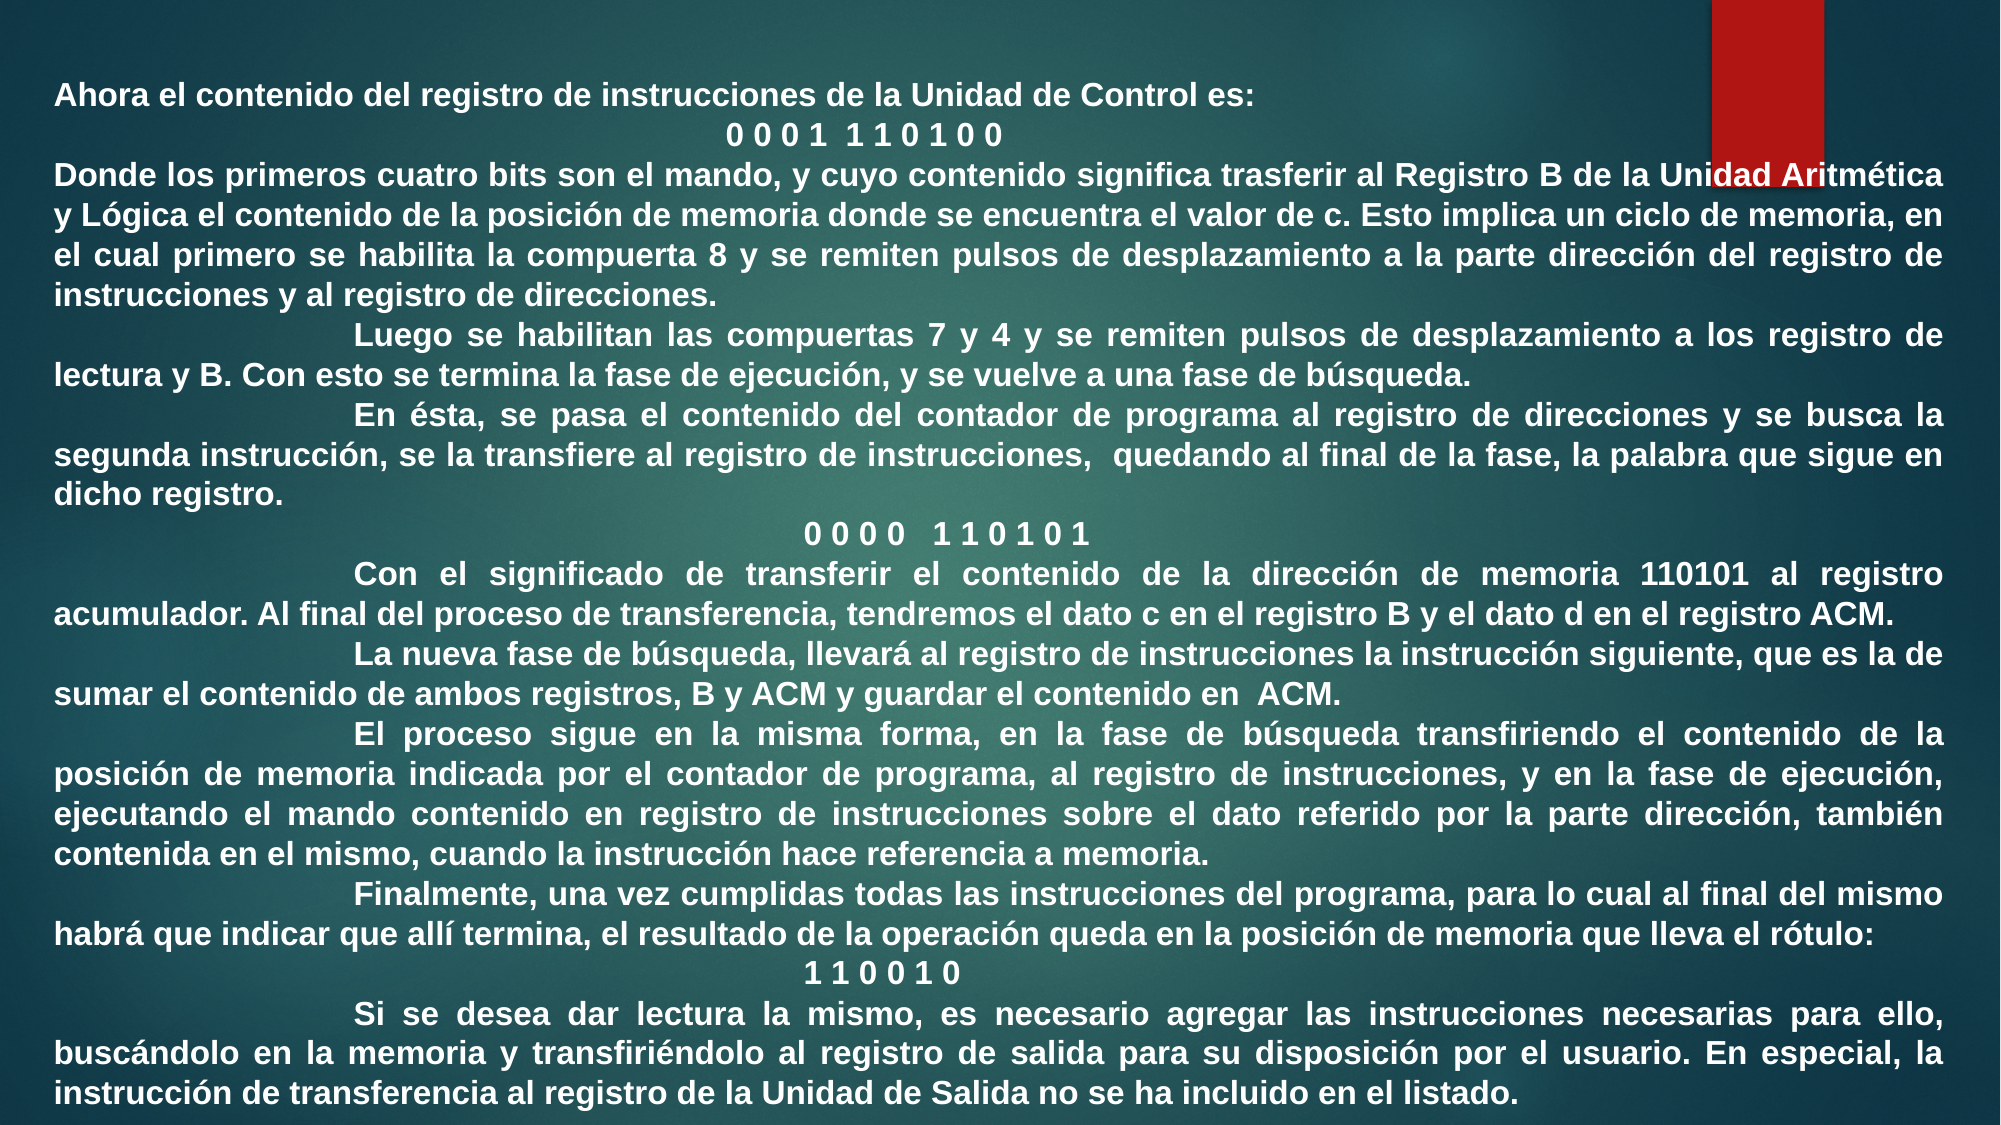

Ahora el contenido del registro de instrucciones de la Unidad de Control es:
			                        0 0 0 1  1 1 0 1 0 0
Donde los primeros cuatro bits son el mando, y cuyo contenido significa trasferir al Registro B de la Unidad Aritmética y Lógica el contenido de la posición de memoria donde se encuentra el valor de c. Esto implica un ciclo de memoria, en el cual primero se habilita la compuerta 8 y se remiten pulsos de desplazamiento a la parte dirección del registro de instrucciones y al registro de direcciones.
		Luego se habilitan las compuertas 7 y 4 y se remiten pulsos de desplazamiento a los registro de lectura y B. Con esto se termina la fase de ejecución, y se vuelve a una fase de búsqueda.
		En ésta, se pasa el contenido del contador de programa al registro de direcciones y se busca la segunda instrucción, se la transfiere al registro de instrucciones,  quedando al final de la fase, la palabra que sigue en dicho registro.
					0 0 0 0   1 1 0 1 0 1
		Con el significado de transferir el contenido de la dirección de memoria 110101 al registro acumulador. Al final del proceso de transferencia, tendremos el dato c en el registro B y el dato d en el registro ACM.
		La nueva fase de búsqueda, llevará al registro de instrucciones la instrucción siguiente, que es la de sumar el contenido de ambos registros, B y ACM y guardar el contenido en  ACM.
		El proceso sigue en la misma forma, en la fase de búsqueda transfiriendo el contenido de la posición de memoria indicada por el contador de programa, al registro de instrucciones, y en la fase de ejecución, ejecutando el mando contenido en registro de instrucciones sobre el dato referido por la parte dirección, también contenida en el mismo, cuando la instrucción hace referencia a memoria.
		Finalmente, una vez cumplidas todas las instrucciones del programa, para lo cual al final del mismo habrá que indicar que allí termina, el resultado de la operación queda en la posición de memoria que lleva el rótulo:
					1 1 0 0 1 0
		Si se desea dar lectura la mismo, es necesario agregar las instrucciones necesarias para ello, buscándolo en la memoria y transfiriéndolo al registro de salida para su disposición por el usuario. En especial, la instrucción de transferencia al registro de la Unidad de Salida no se ha incluido en el listado.